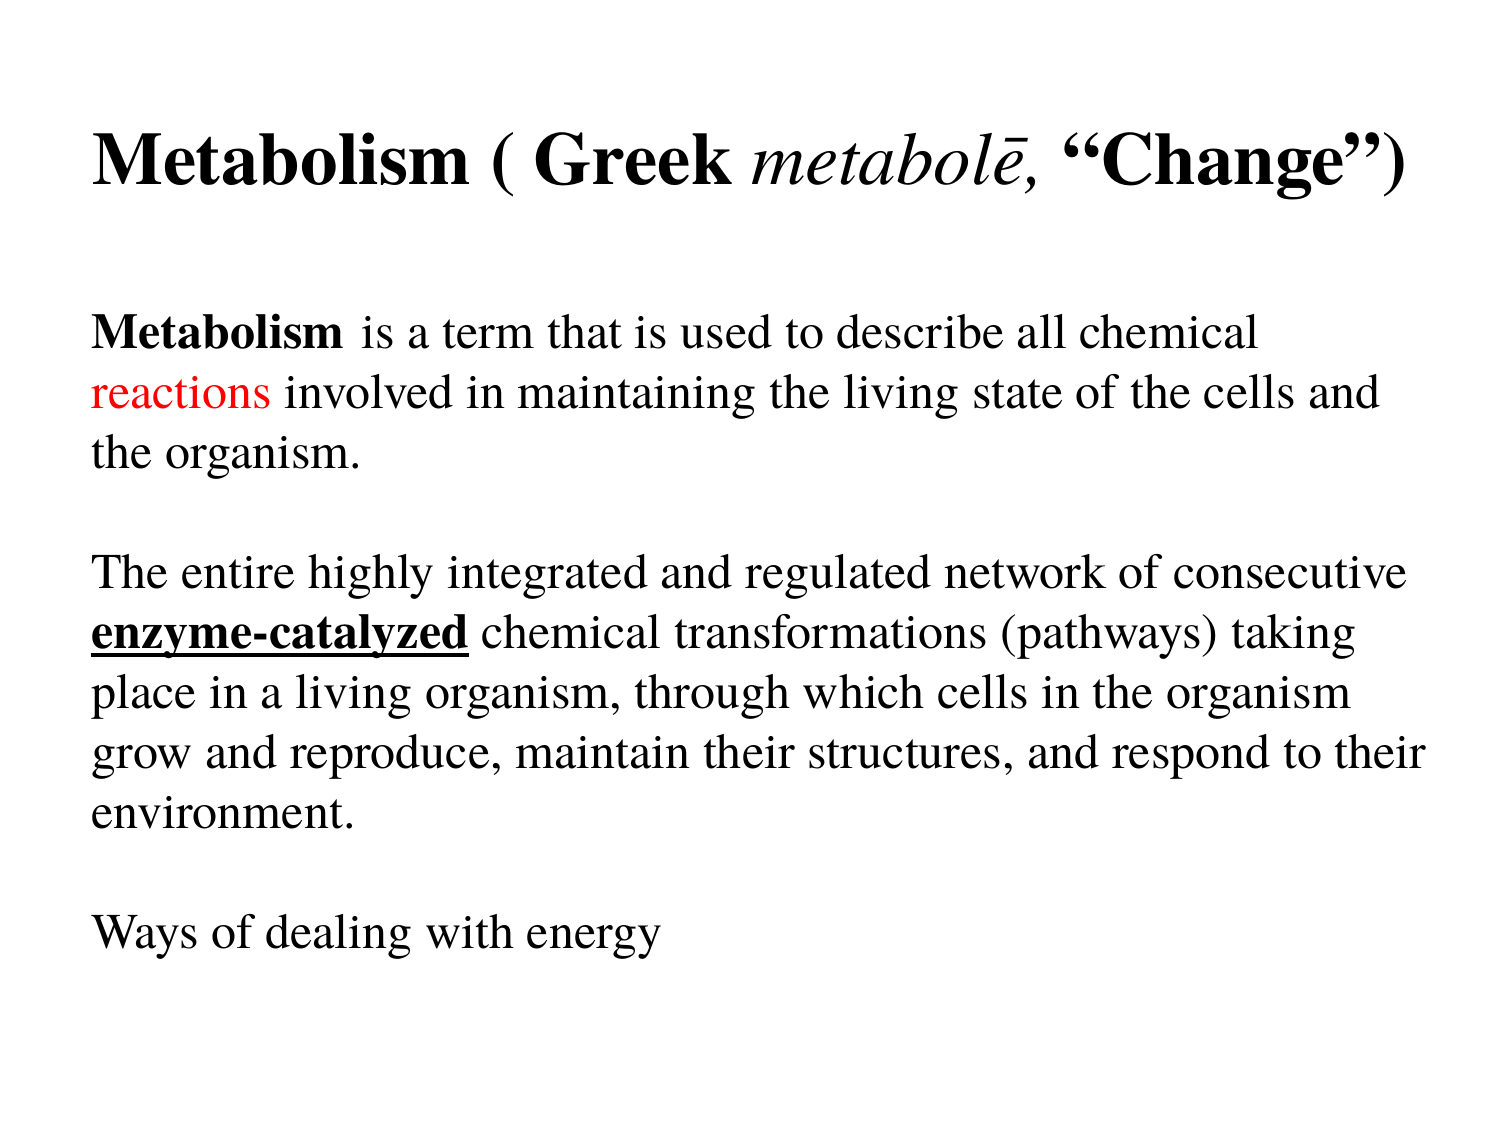

Metabolism ( Greek metabolē, “Change”)
Metabolism is a term that is used to describe all chemical reactions involved in maintaining the living state of the cells and the organism.

The entire highly integrated and regulated network of consecutive enzyme-catalyzed chemical transformations (pathways) taking place in a living organism, through which cells in the organism grow and reproduce, maintain their structures, and respond to their environment.

Ways of dealing with energy